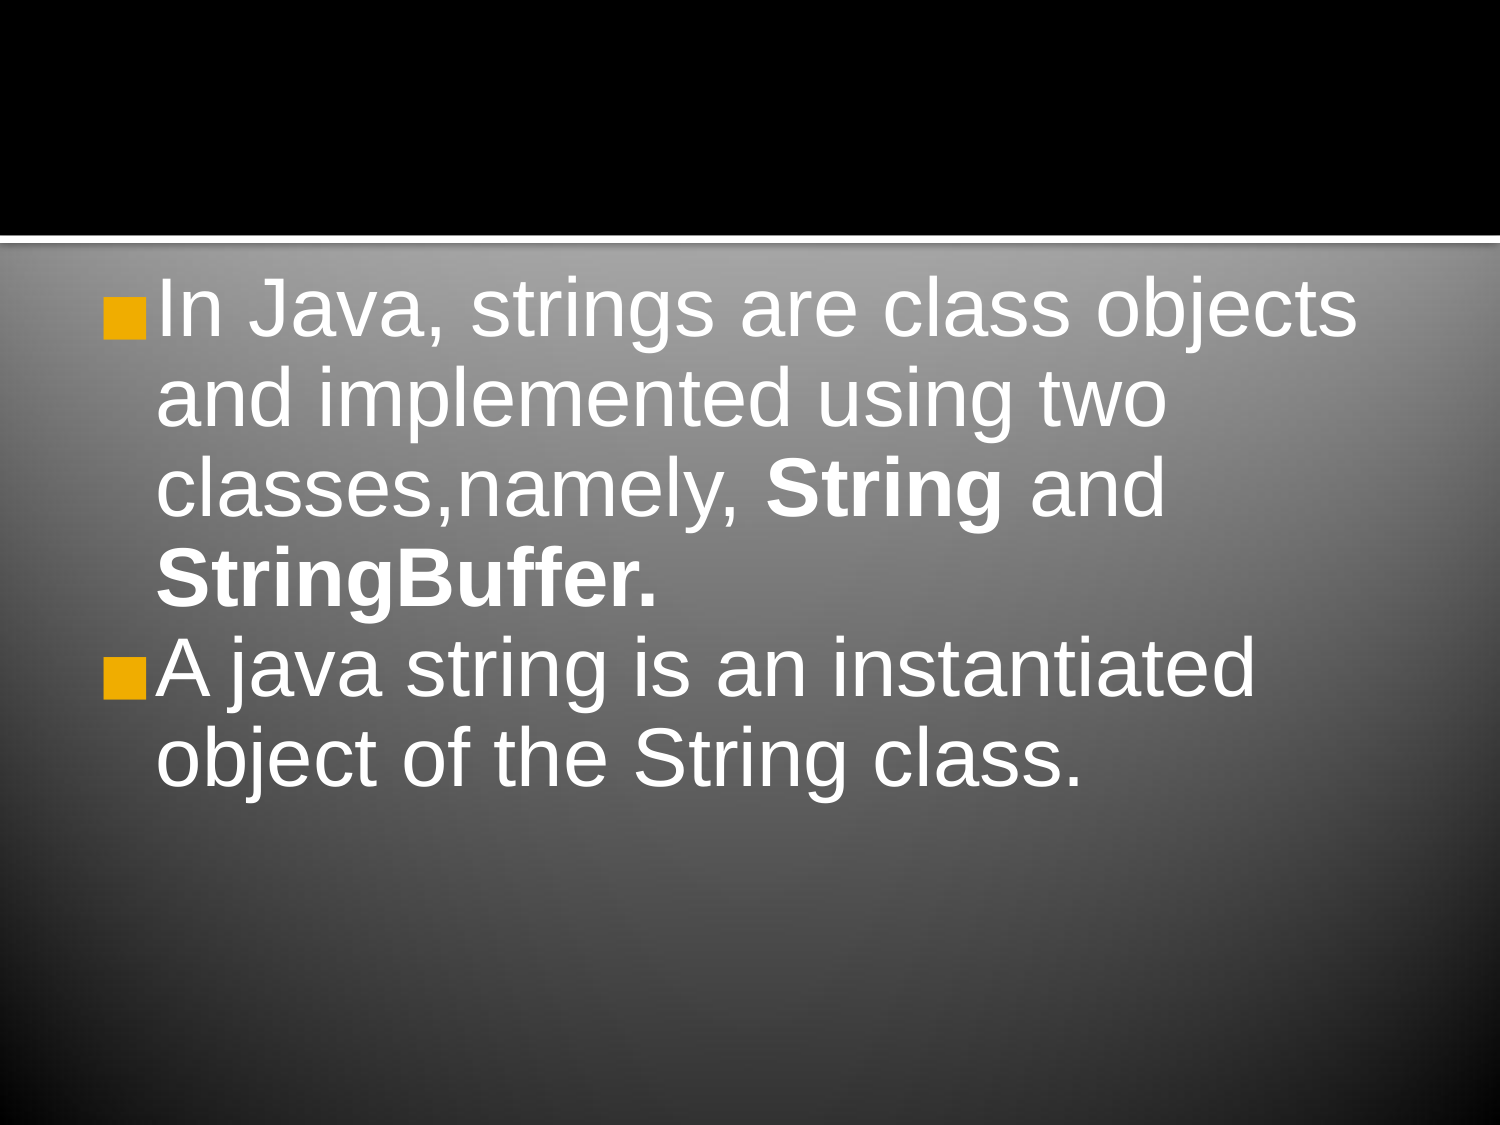

In Java, strings are class objects and implemented using two classes,namely, String and StringBuffer.
A java string is an instantiated object of the String class.